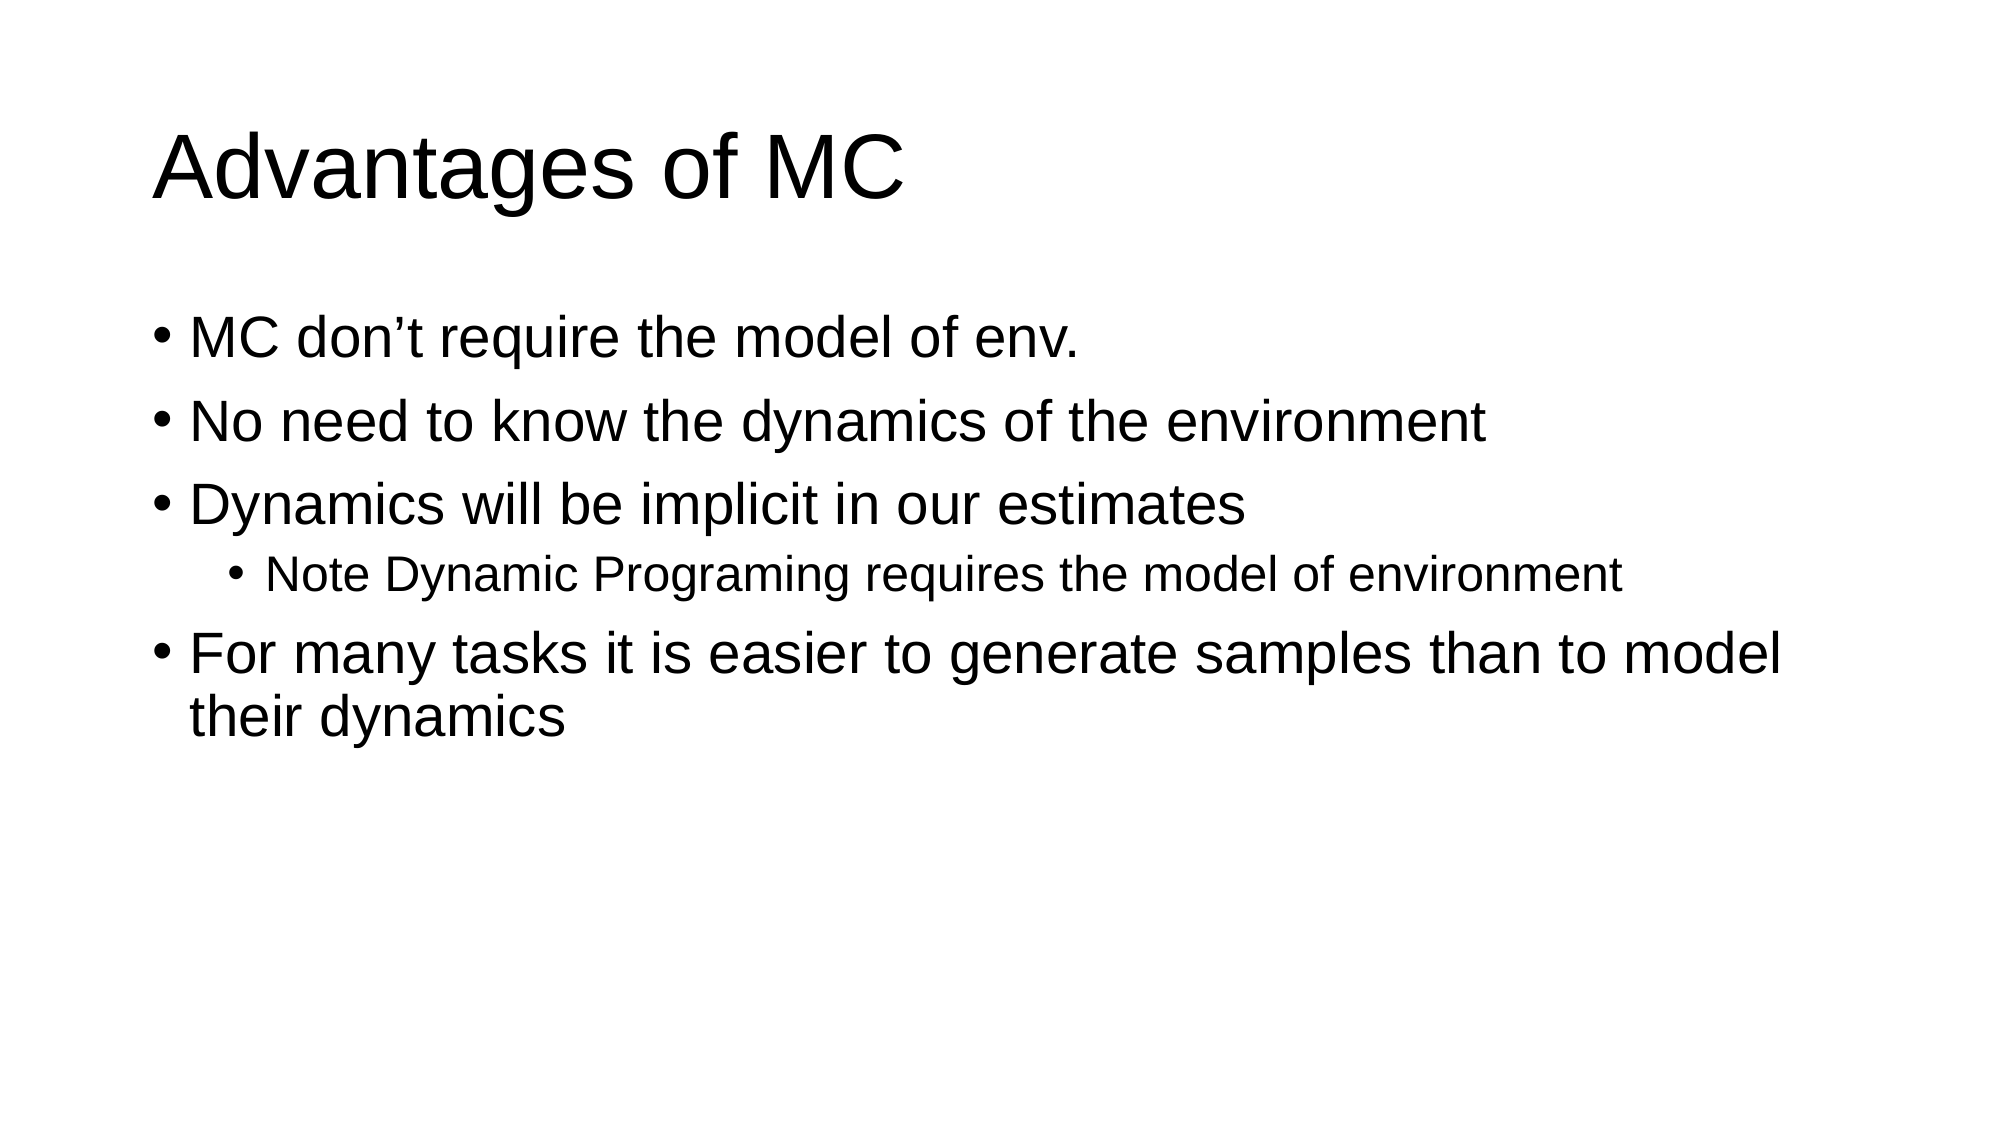

# Advantages of MC
MC don’t require the model of env.
No need to know the dynamics of the environment
Dynamics will be implicit in our estimates
Note Dynamic Programing requires the model of environment
For many tasks it is easier to generate samples than to model their dynamics